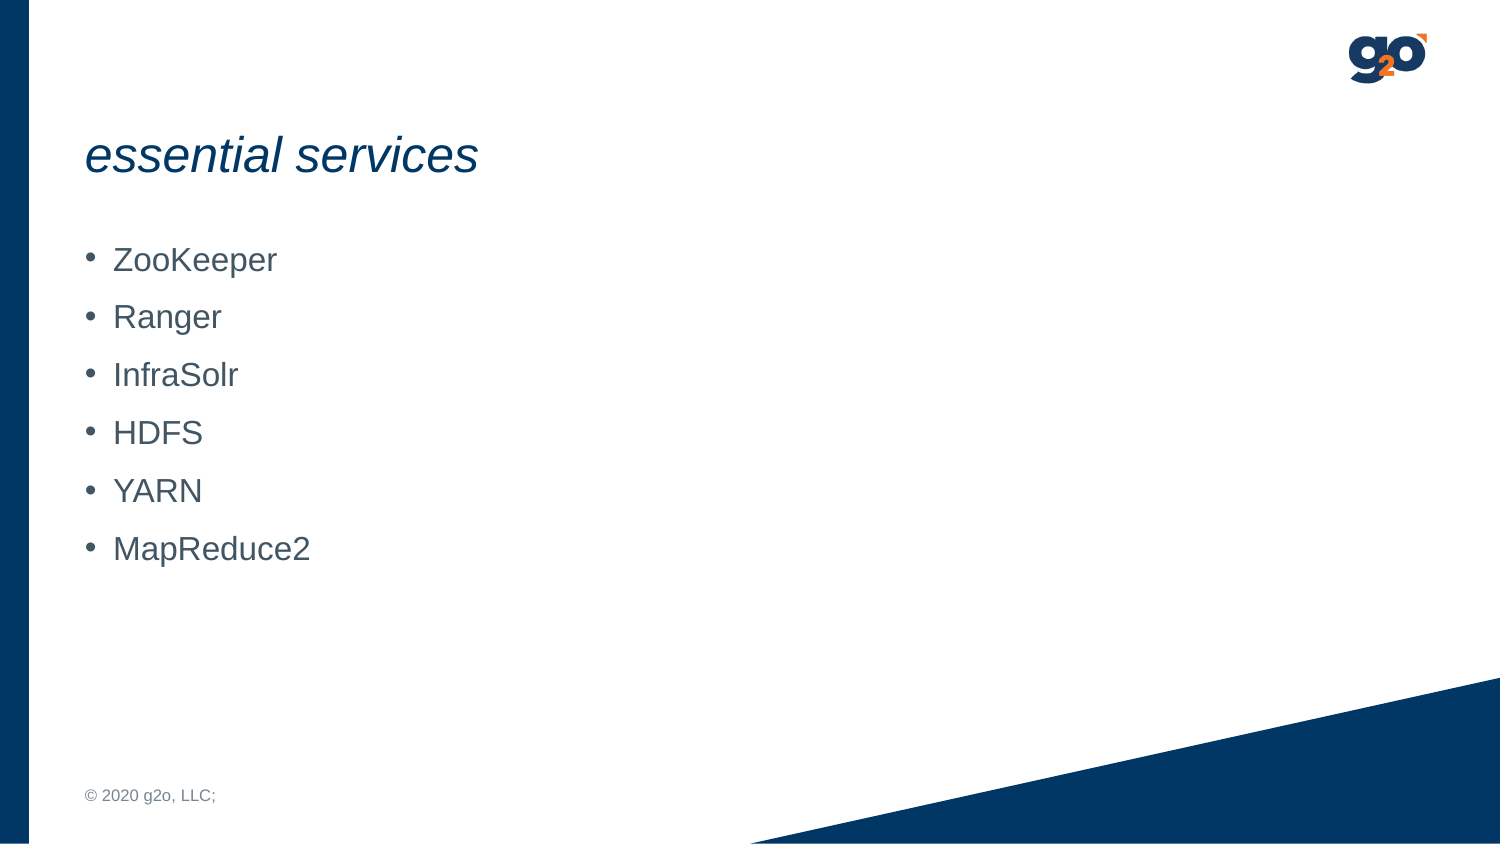

# essential services
ZooKeeper
Ranger
InfraSolr
HDFS
YARN
MapReduce2

© 2020 g2o, LLC;